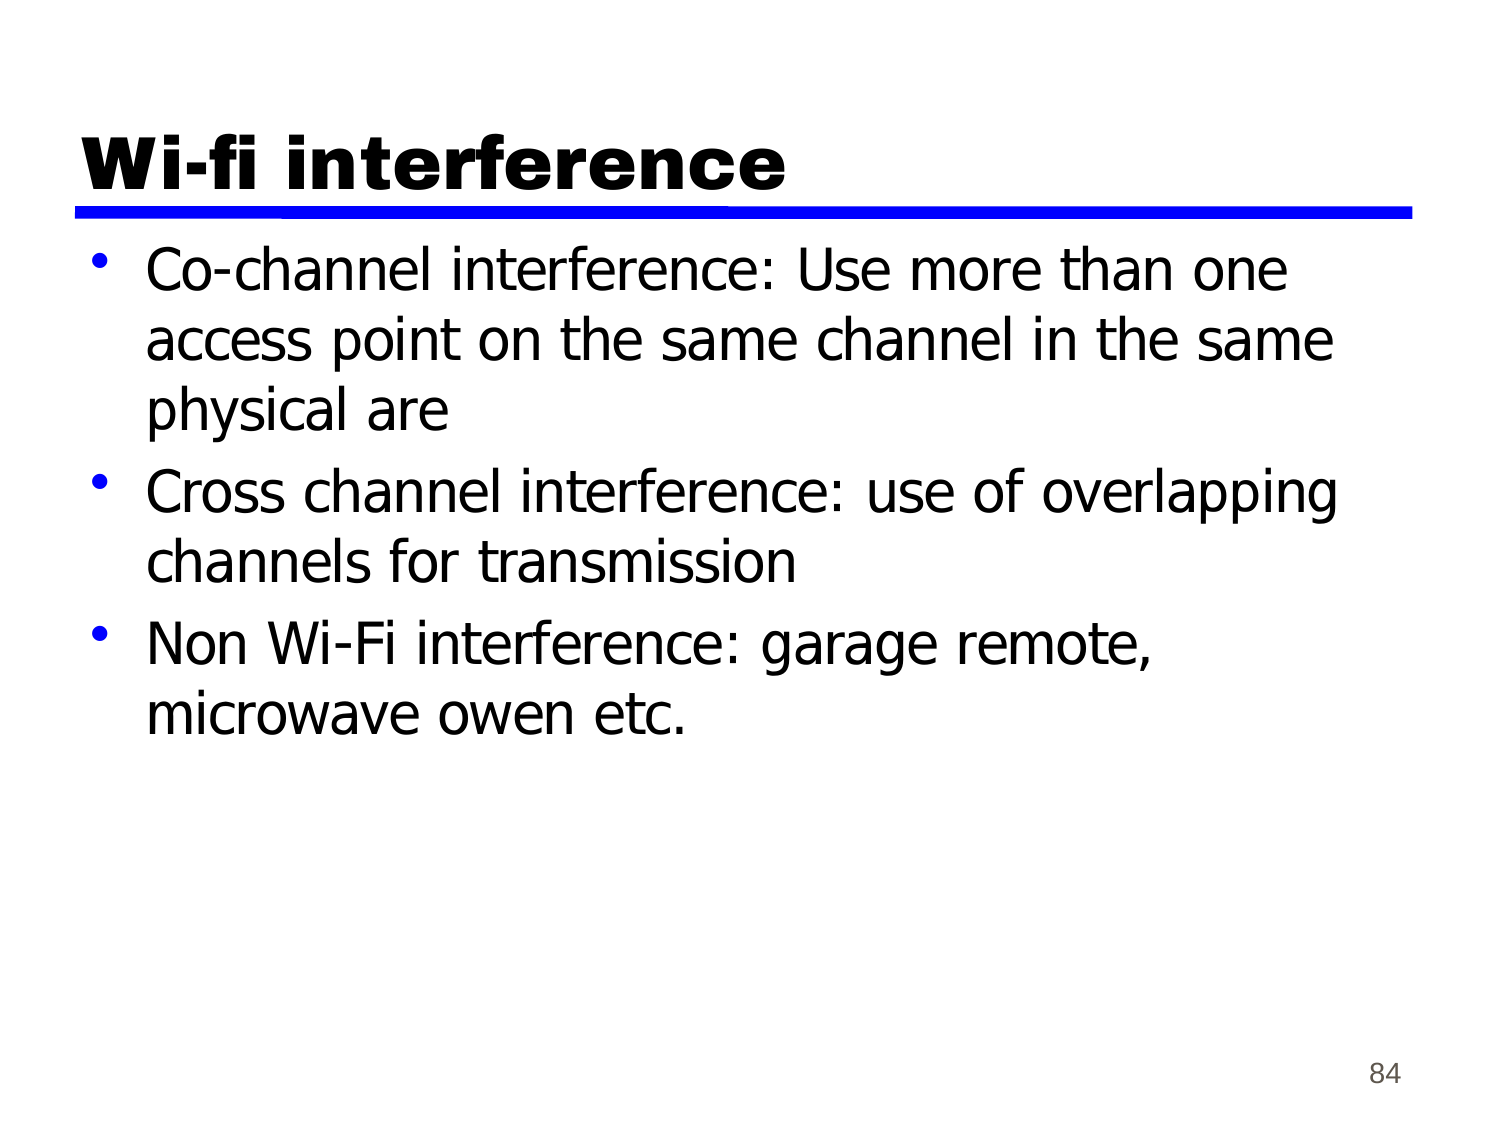

# Wi-fi interference
Co-channel interference: Use more than one access point on the same channel in the same physical are
Cross channel interference: use of overlapping channels for transmission
Non Wi-Fi interference: garage remote, microwave owen etc.
84